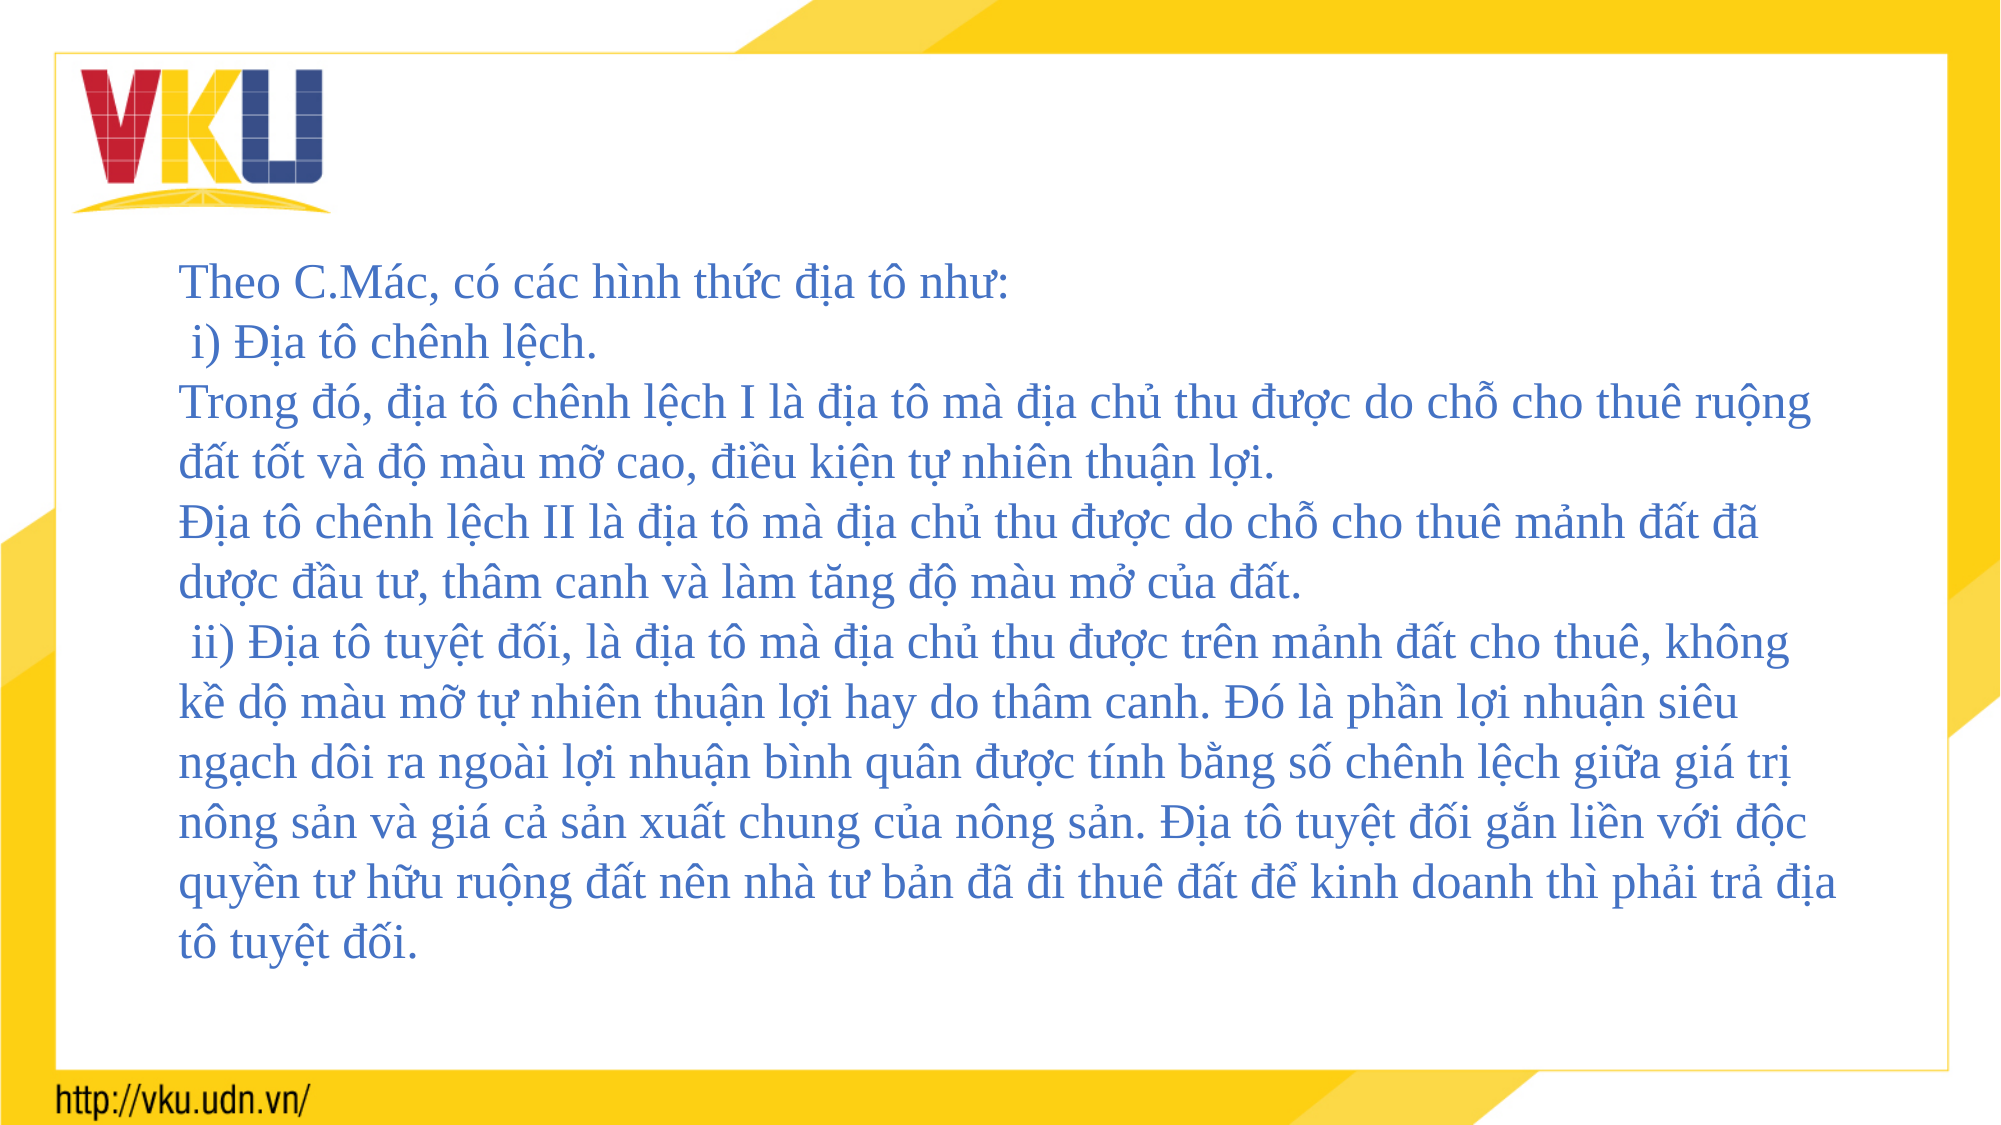

Theo C.Mác, có các hình thức địa tô như:
 i) Địa tô chênh lệch.
Trong đó, địa tô chênh lệch I là địa tô mà địa chủ thu được do chỗ cho thuê ruộng đất tốt và độ màu mỡ cao, điều kiện tự nhiên thuận lợi.
Địa tô chênh lệch II là địa tô mà địa chủ thu được do chỗ cho thuê mảnh đất đã dược đầu tư, thâm canh và làm tăng độ màu mở của đất.
 ii) Địa tô tuyệt đối, là địa tô mà địa chủ thu được trên mảnh đất cho thuê, không kề dộ màu mỡ tự nhiên thuận lợi hay do thâm canh. Đó là phần lợi nhuận siêu ngạch dôi ra ngoài lợi nhuận bình quân được tính bằng số chênh lệch giữa giá trị nông sản và giá cả sản xuất chung của nông sản. Địa tô tuyệt đối gắn liền với độc quyền tư hữu ruộng đất nên nhà tư bản đã đi thuê đất để kinh doanh thì phải trả địa tô tuyệt đối.